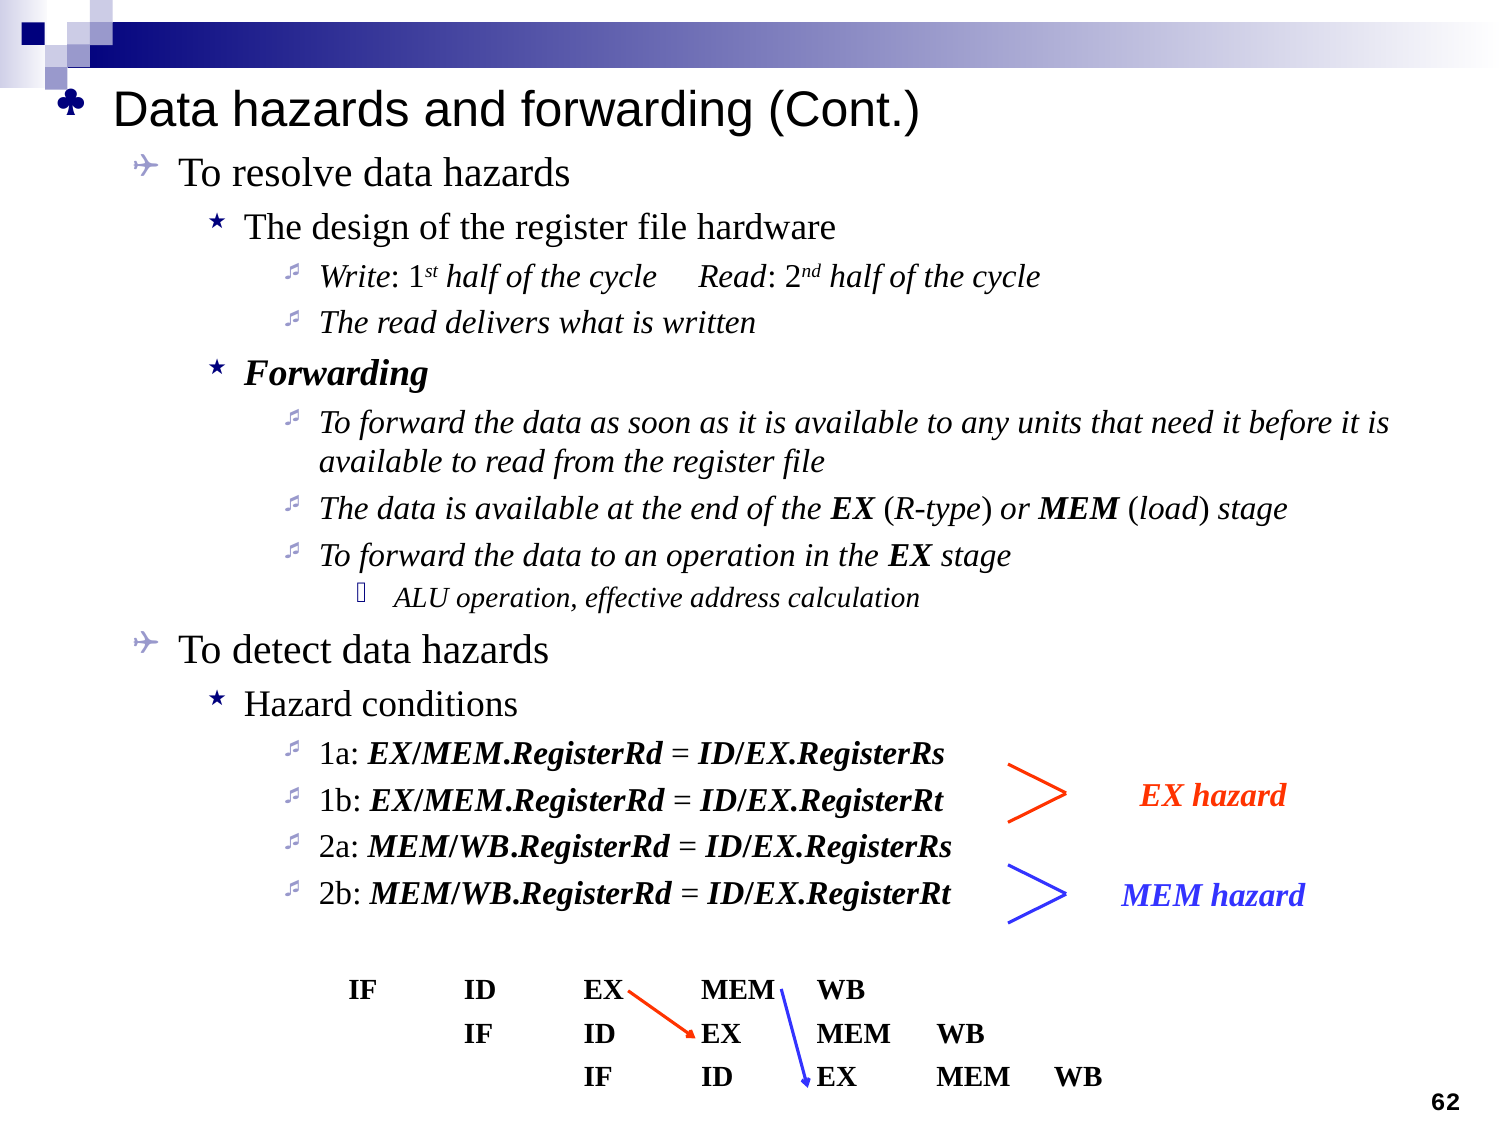

Data hazards and forwarding (Cont.)
To resolve data hazards
The design of the register file hardware
Write: 1st half of the cycle     Read: 2nd half of the cycle
The read delivers what is written
Forwarding
To forward the data as soon as it is available to any units that need it before it is available to read from the register file
The data is available at the end of the EX (R-type) or MEM (load) stage
To forward the data to an operation in the EX stage
ALU operation, effective address calculation
To detect data hazards
Hazard conditions
1a: EX/MEM.RegisterRd = ID/EX.RegisterRs
1b: EX/MEM.RegisterRd = ID/EX.RegisterRt
2a: MEM/WB.RegisterRd = ID/EX.RegisterRs
2b: MEM/WB.RegisterRd = ID/EX.RegisterRt

EX hazard

MEM hazard
IF	ID	EX	MEM	WB
	IF	ID	EX	MEM	WB
		IF	ID	EX	MEM	WB

62